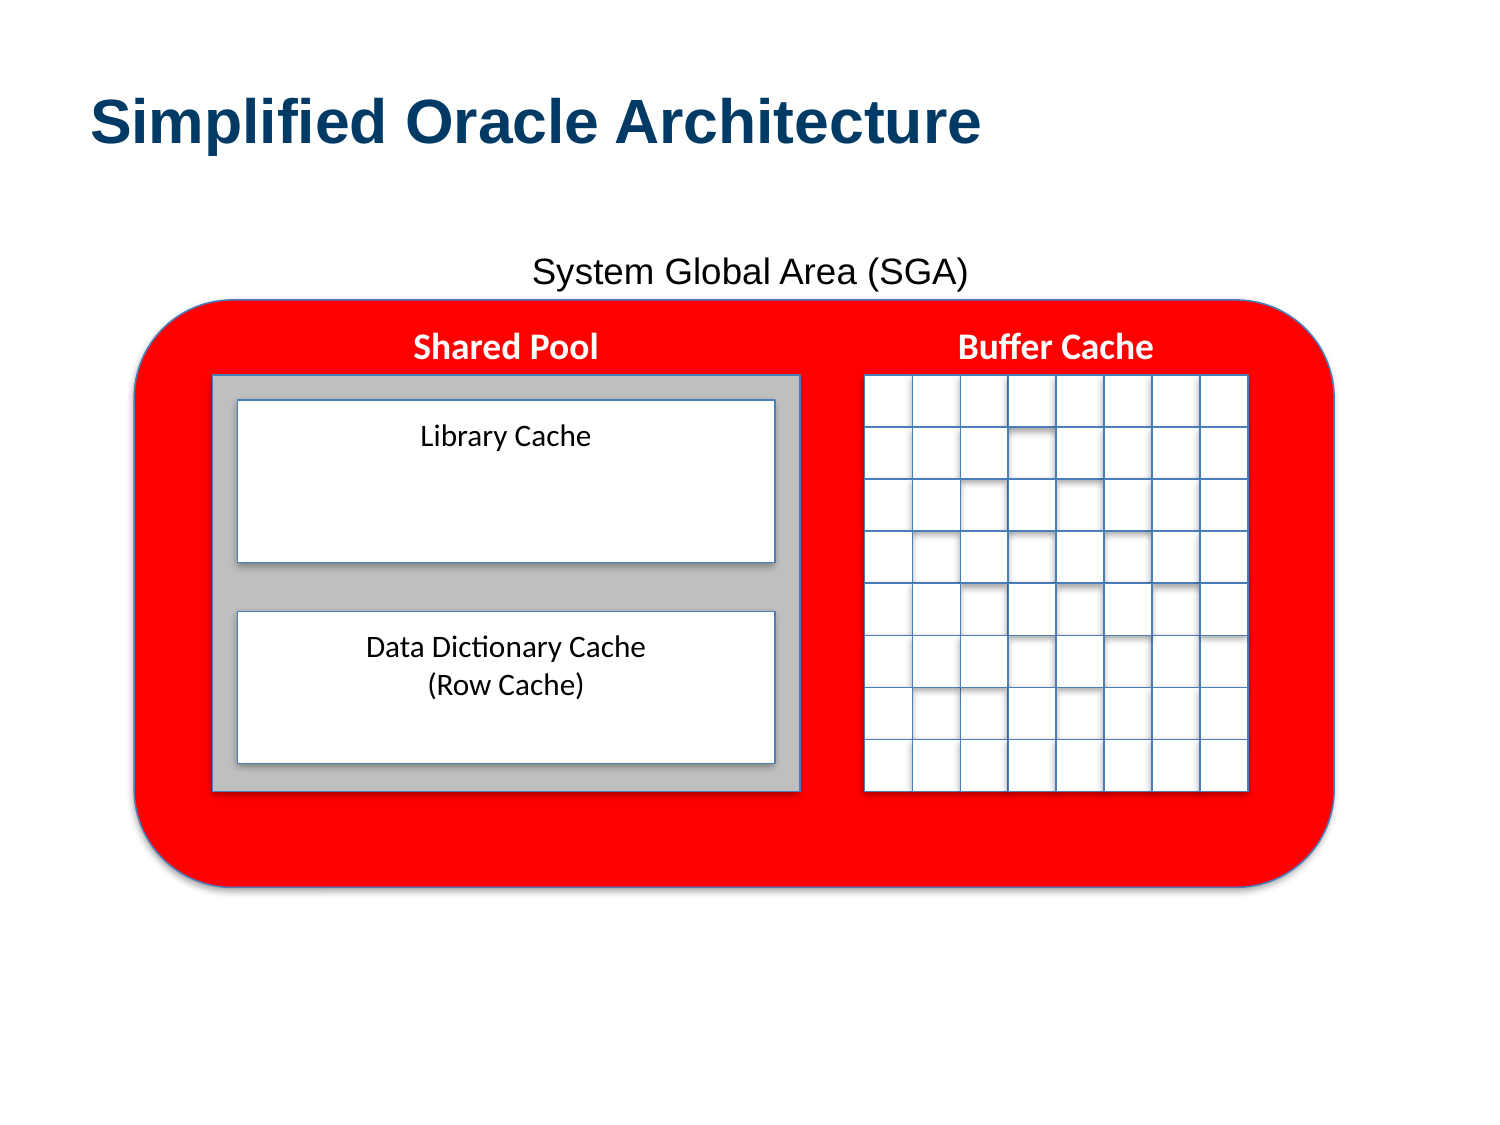

# Simplified Oracle Architecture
System Global Area (SGA)

Shared Pool
Buffer Cache

Library Cache
Data Dictionary Cache
(Row Cache)
9